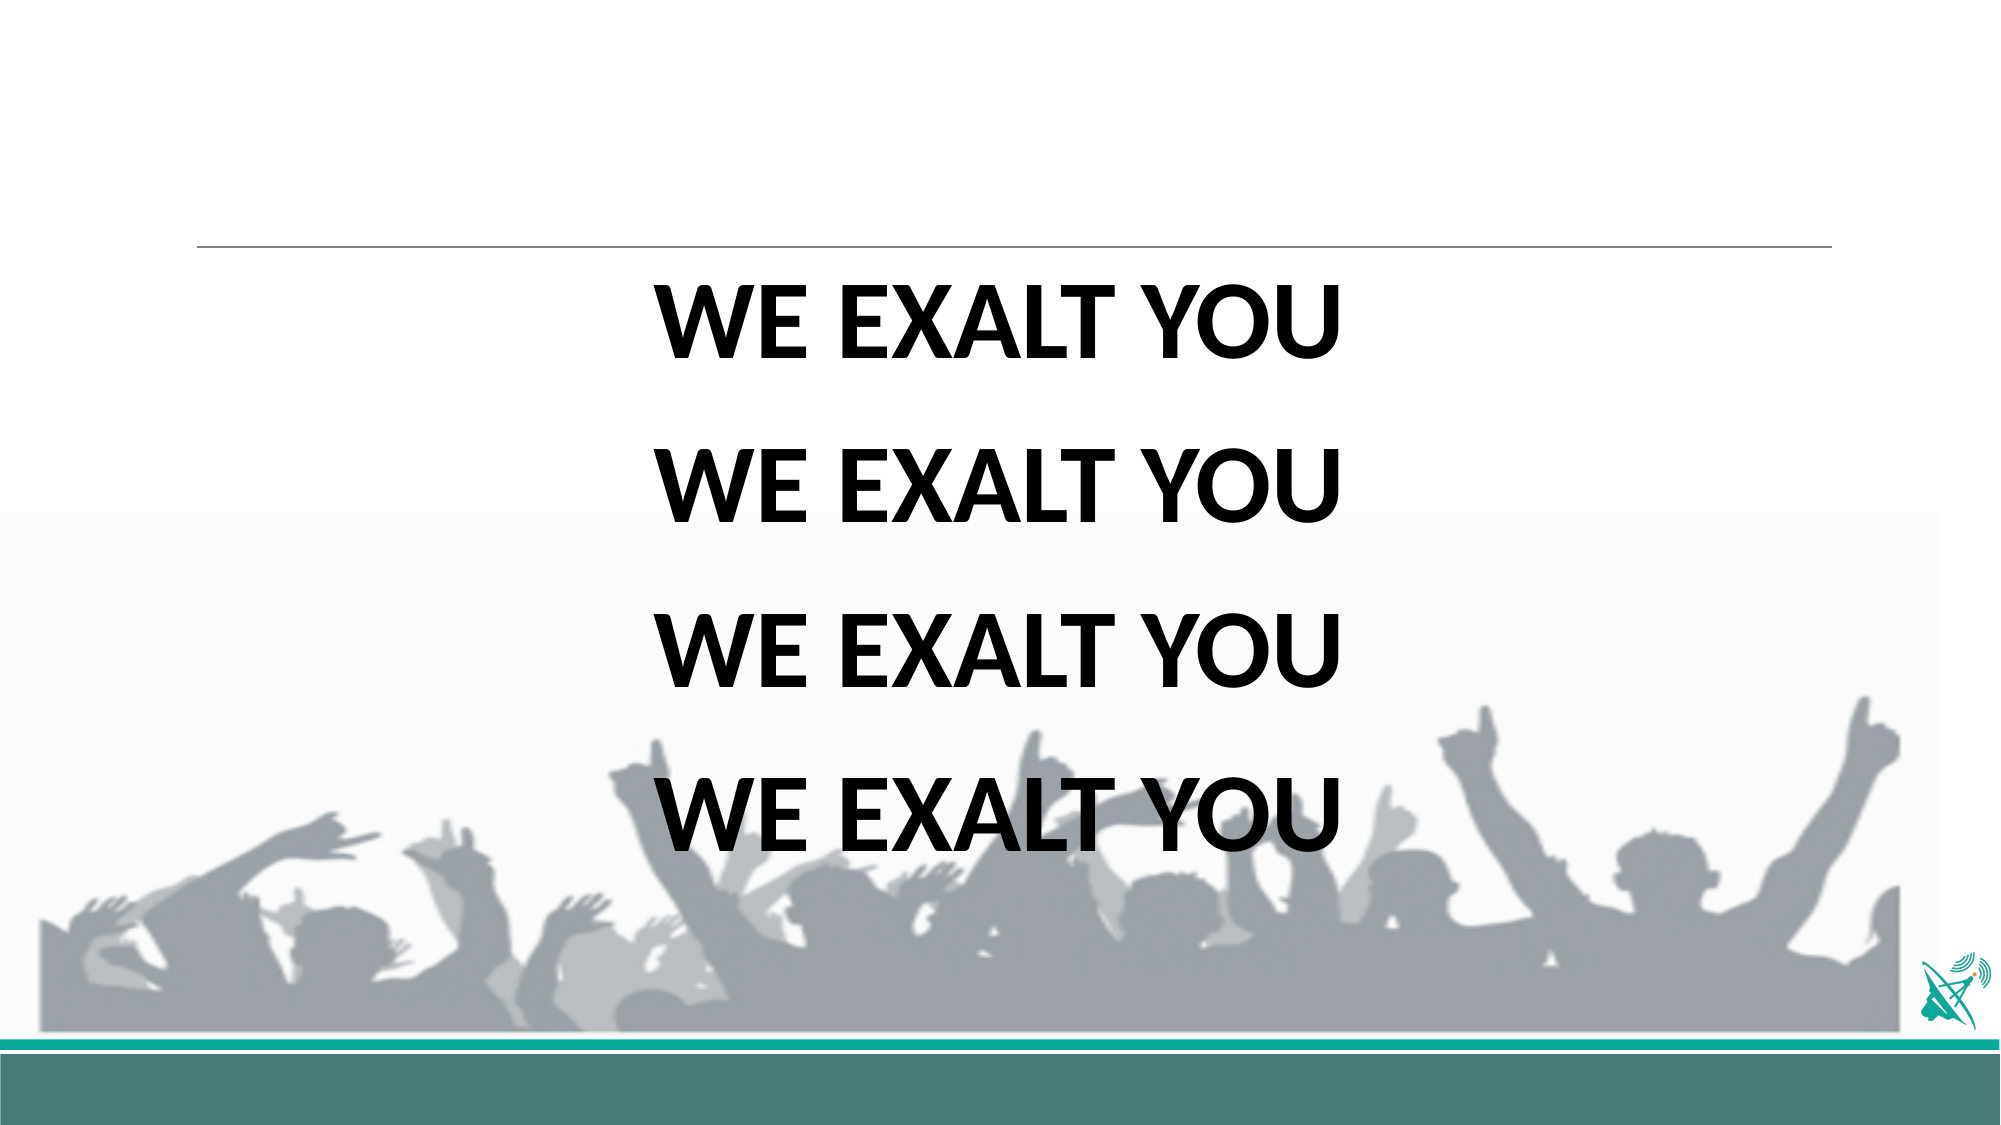

WE EXALT YOU
WE EXALT YOU
WE EXALT YOU
WE EXALT YOU